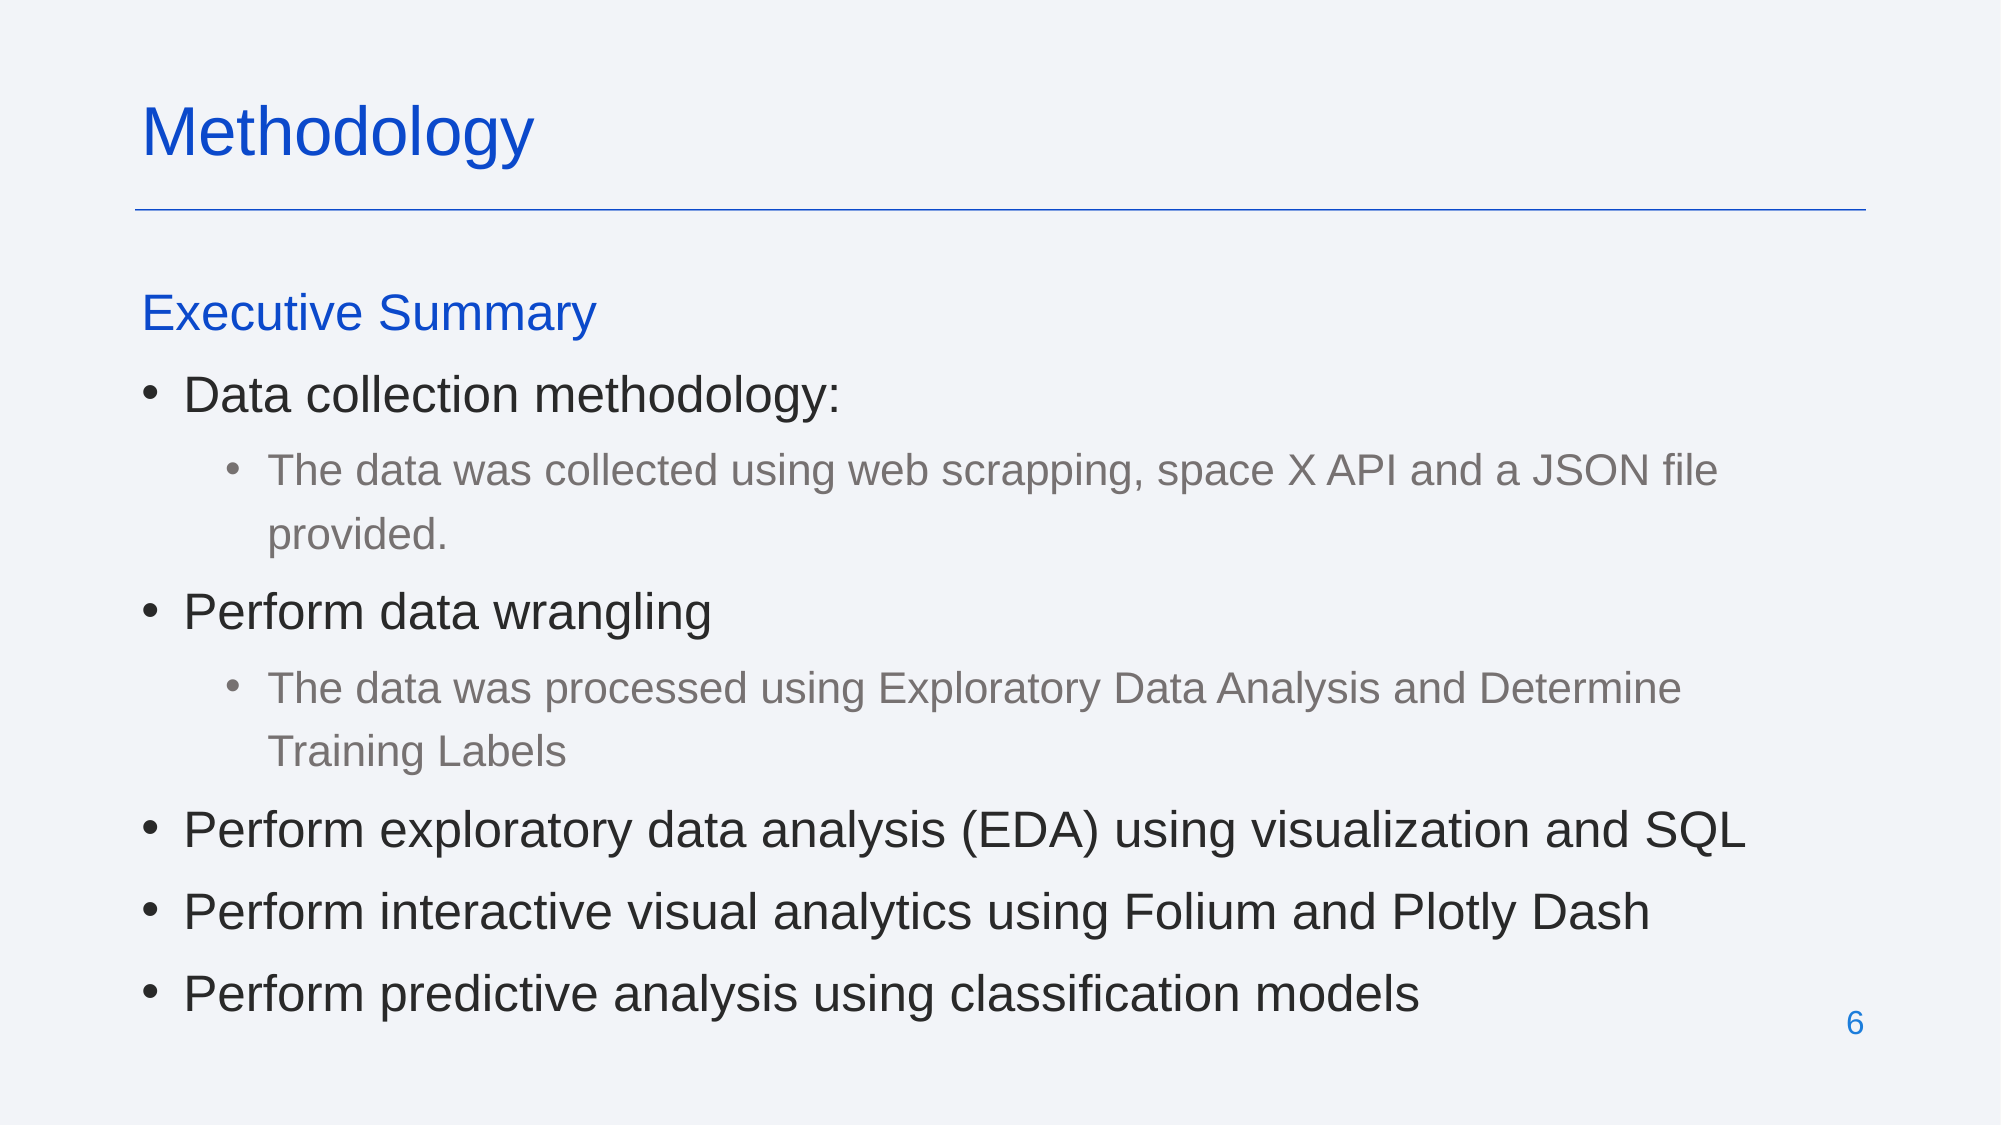

Methodology
Executive Summary
Data collection methodology:
The data was collected using web scrapping, space X API and a JSON file provided.
Perform data wrangling
The data was processed using Exploratory Data Analysis and Determine Training Labels
Perform exploratory data analysis (EDA) using visualization and SQL
Perform interactive visual analytics using Folium and Plotly Dash
Perform predictive analysis using classification models

6